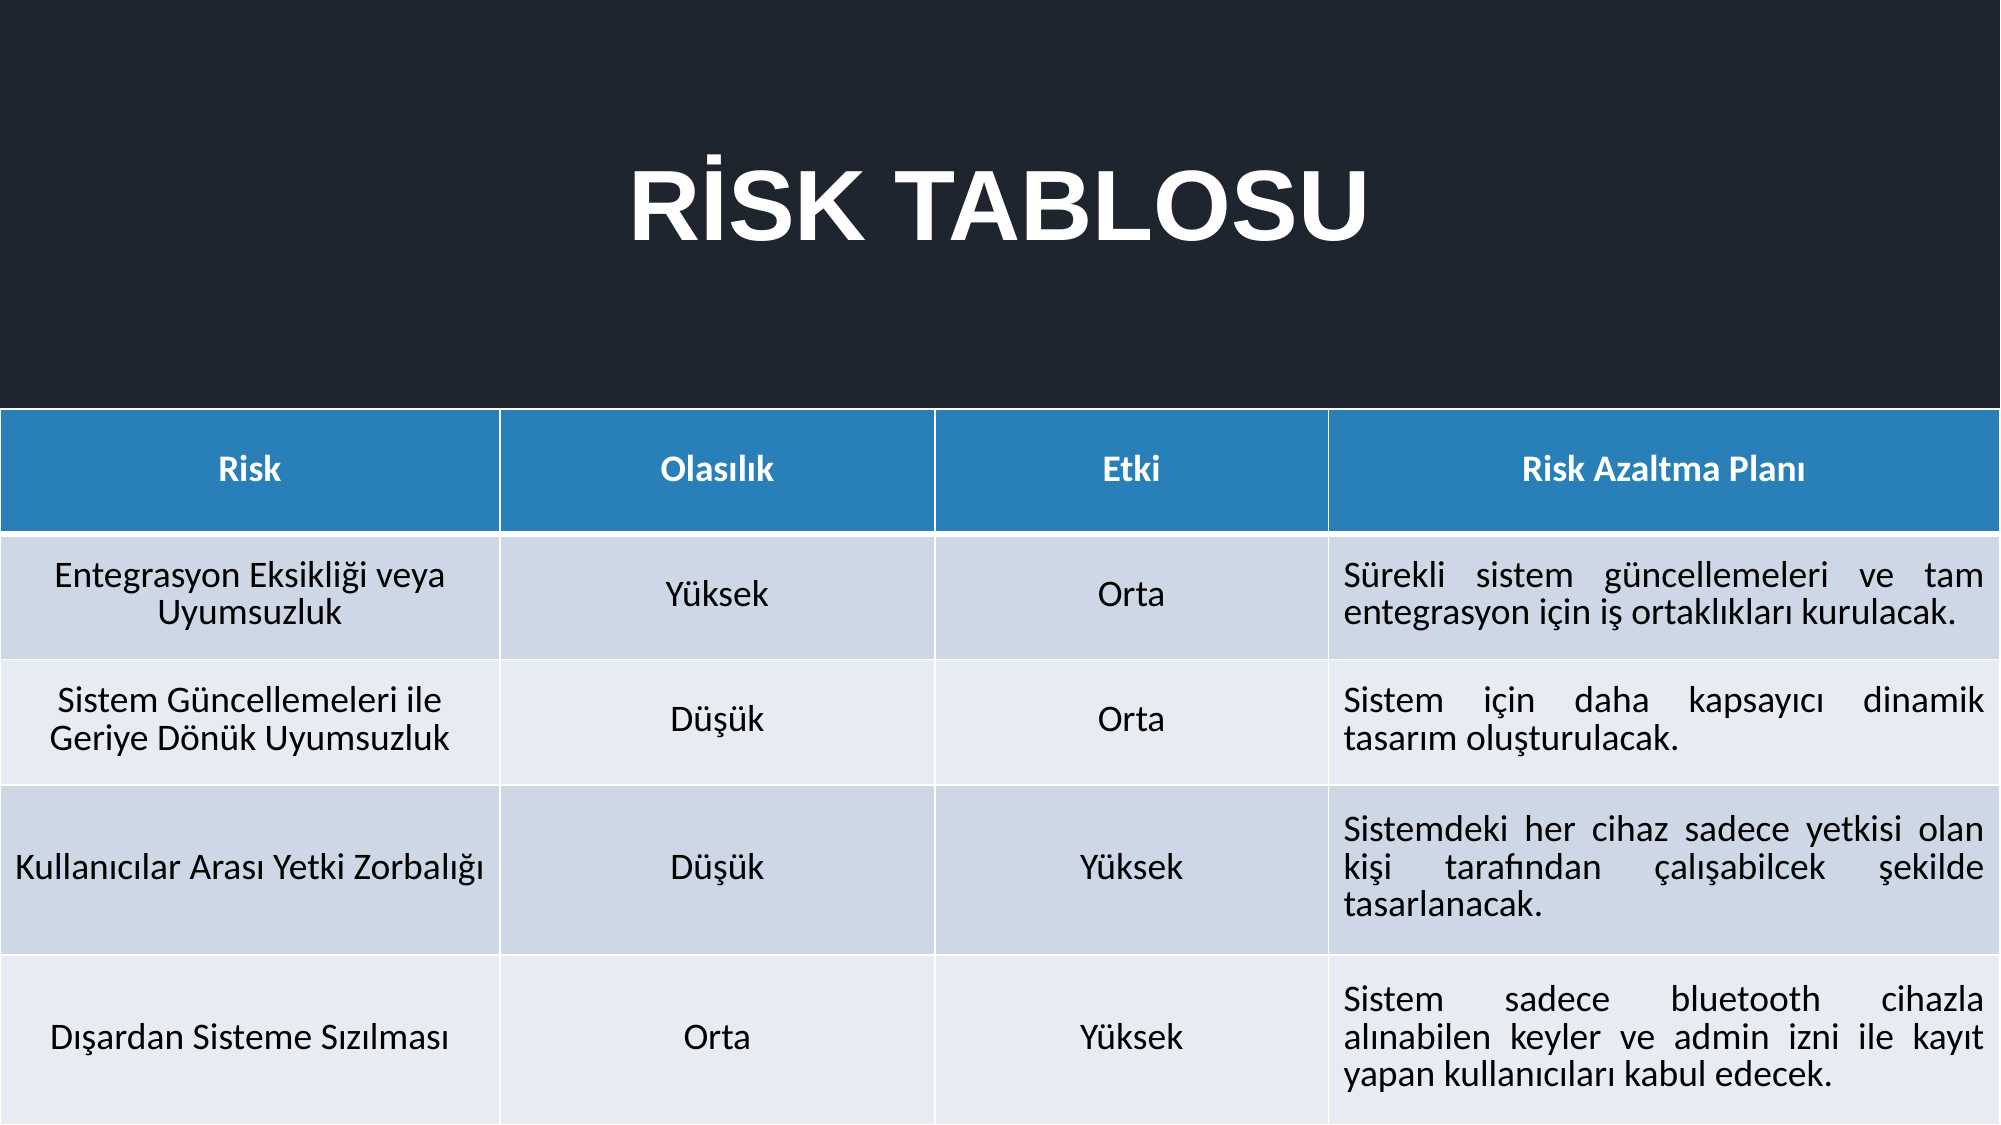

RİSK TABLOSU
| Risk | Olasılık | Etki | Risk Azaltma Planı |
| --- | --- | --- | --- |
| Entegrasyon Eksikliği veya Uyumsuzluk | Yüksek | Orta | Sürekli sistem güncellemeleri ve tam entegrasyon için iş ortaklıkları kurulacak. |
| Sistem Güncellemeleri ile Geriye Dönük Uyumsuzluk | Düşük | Orta | Sistem için daha kapsayıcı dinamik tasarım oluşturulacak. |
| Kullanıcılar Arası Yetki Zorbalığı | Düşük | Yüksek | Sistemdeki her cihaz sadece yetkisi olan kişi tarafından çalışabilcek şekilde tasarlanacak. |
| Dışardan Sisteme Sızılması | Orta | Yüksek | Sistem sadece bluetooth cihazla alınabilen keyler ve admin izni ile kayıt yapan kullanıcıları kabul edecek. |